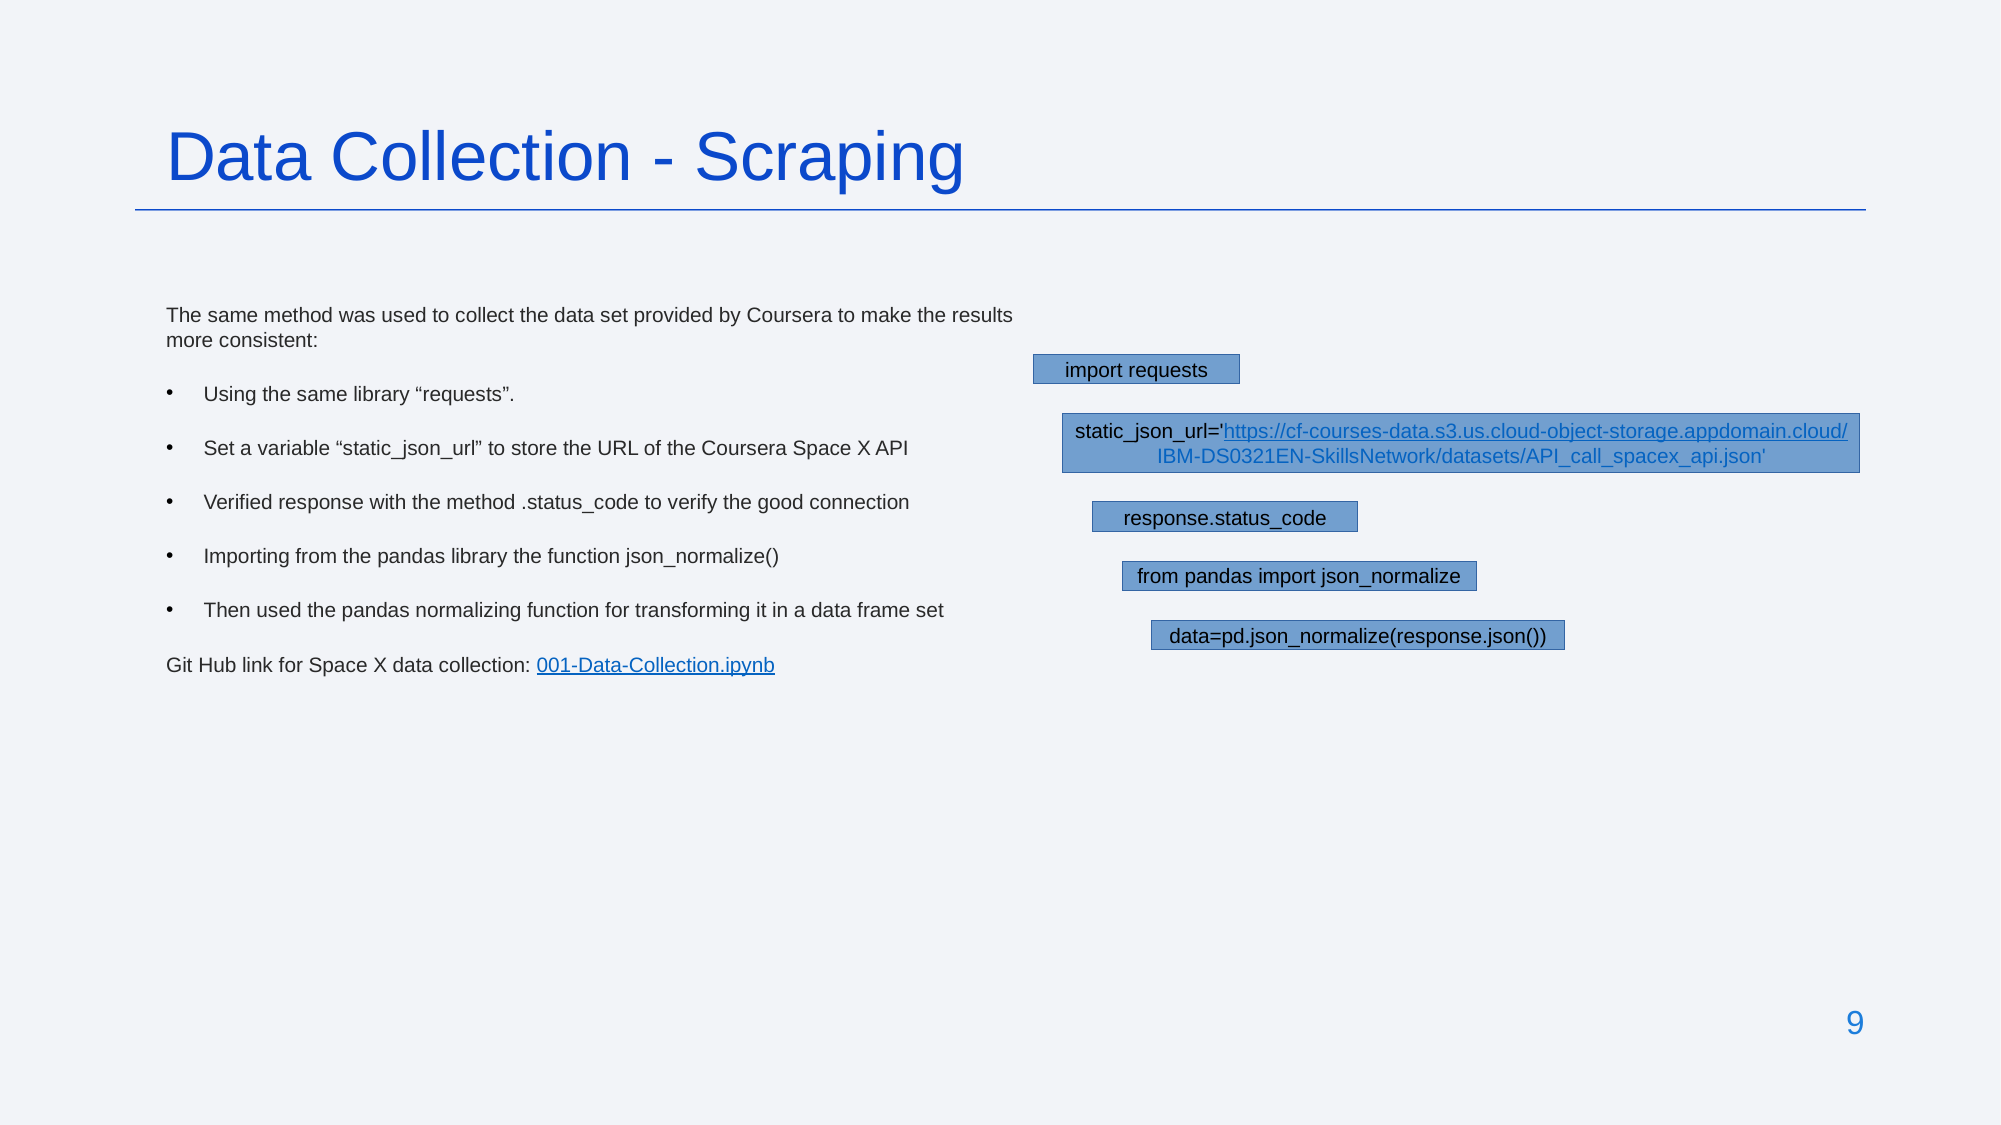

Data Collection - Scraping
The same method was used to collect the data set provided by Coursera to make the results more consistent:
Using the same library “requests”.
Set a variable “static_json_url” to store the URL of the Coursera Space X API
Verified response with the method .status_code to verify the good connection
Importing from the pandas library the function json_normalize()
Then used the pandas normalizing function for transforming it in a data frame set
Git Hub link for Space X data collection: 001-Data-Collection.ipynb
import requests
static_json_url='https://cf-courses-data.s3.us.cloud-object-storage.appdomain.cloud/
IBM-DS0321EN-SkillsNetwork/datasets/API_call_spacex_api.json'
response.status_code
response.status_code
from pandas import json_normalize
data=pd.json_normalize(response.json())
9